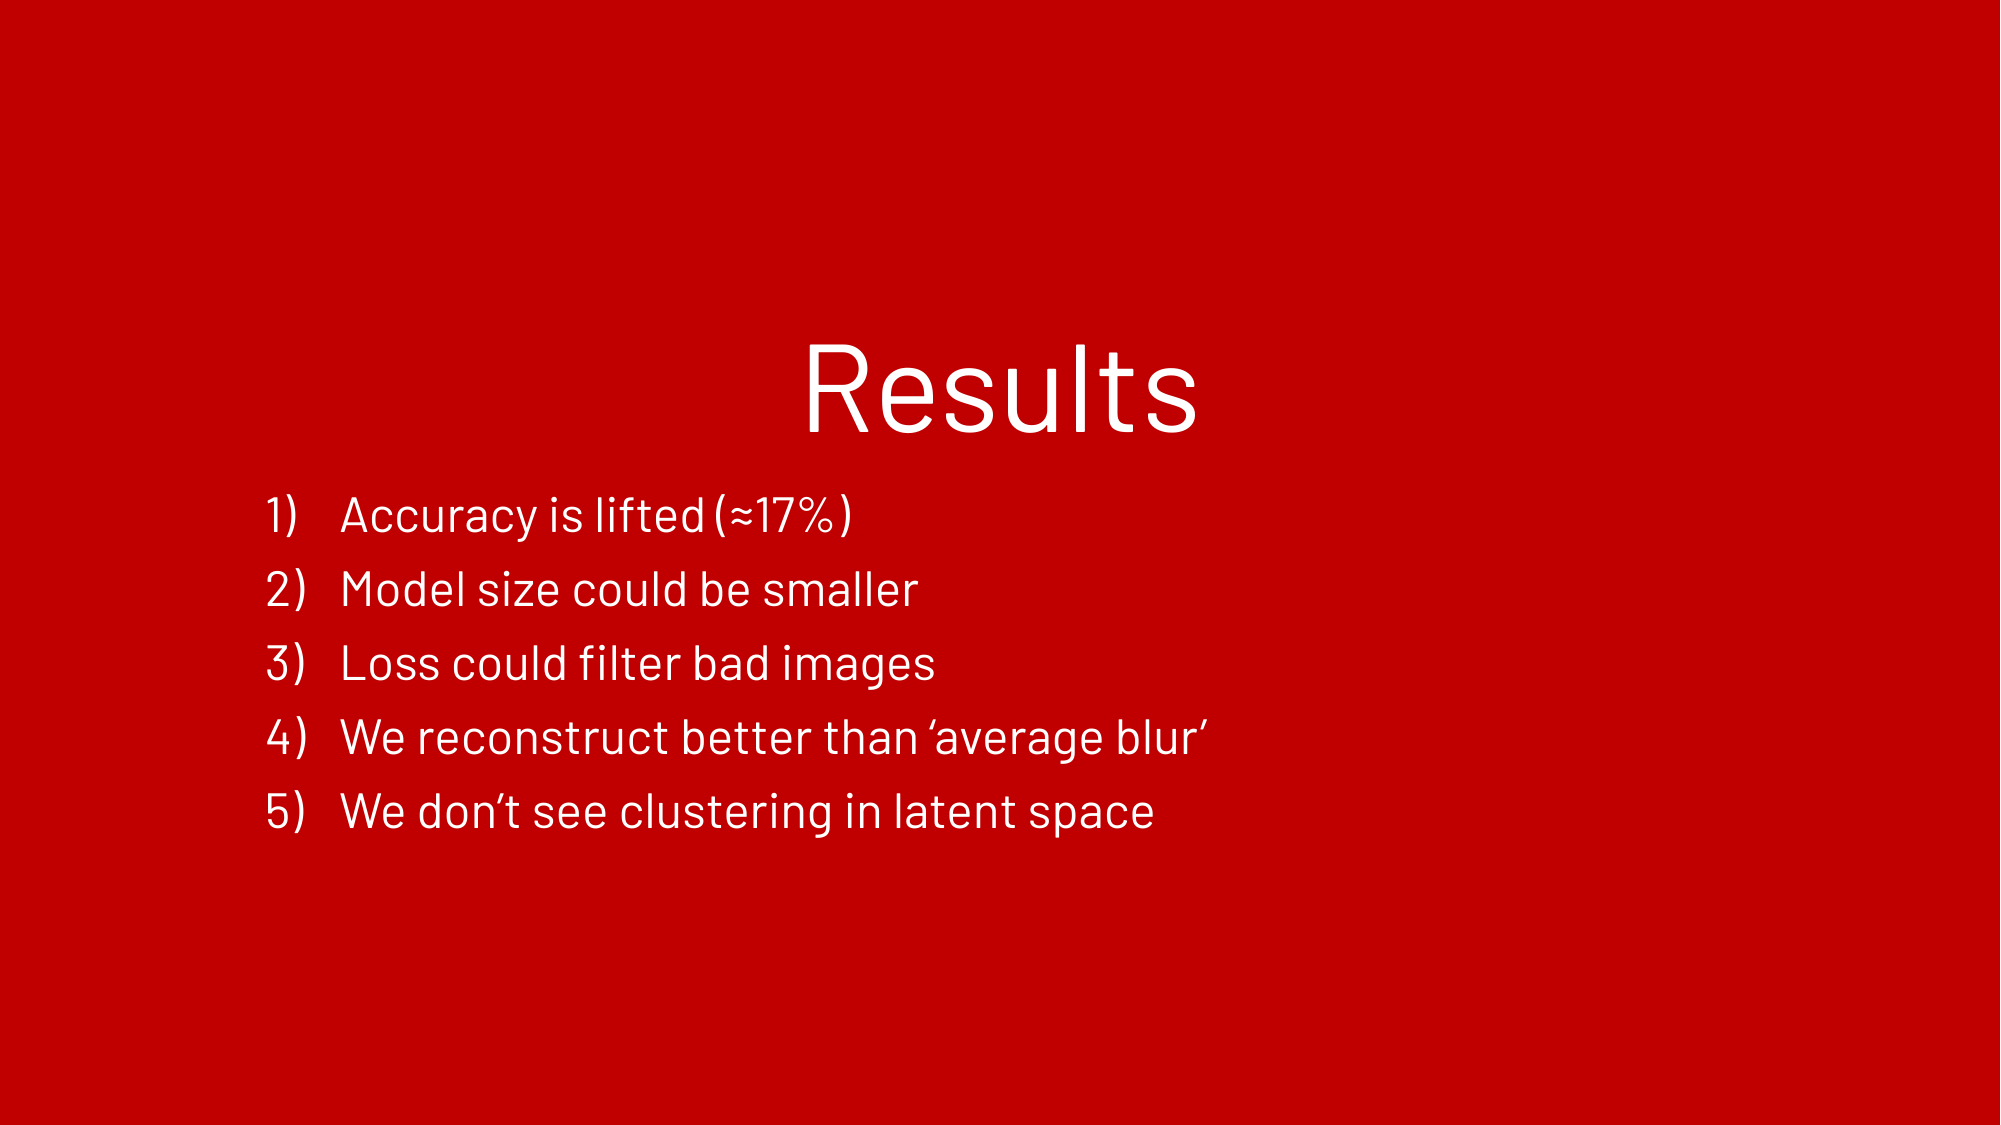

# Results
Accuracy is lifted (≈17%)
Model size could be smaller
Loss could filter bad images
We reconstruct better than ‘average blur’
We don’t see clustering in latent space